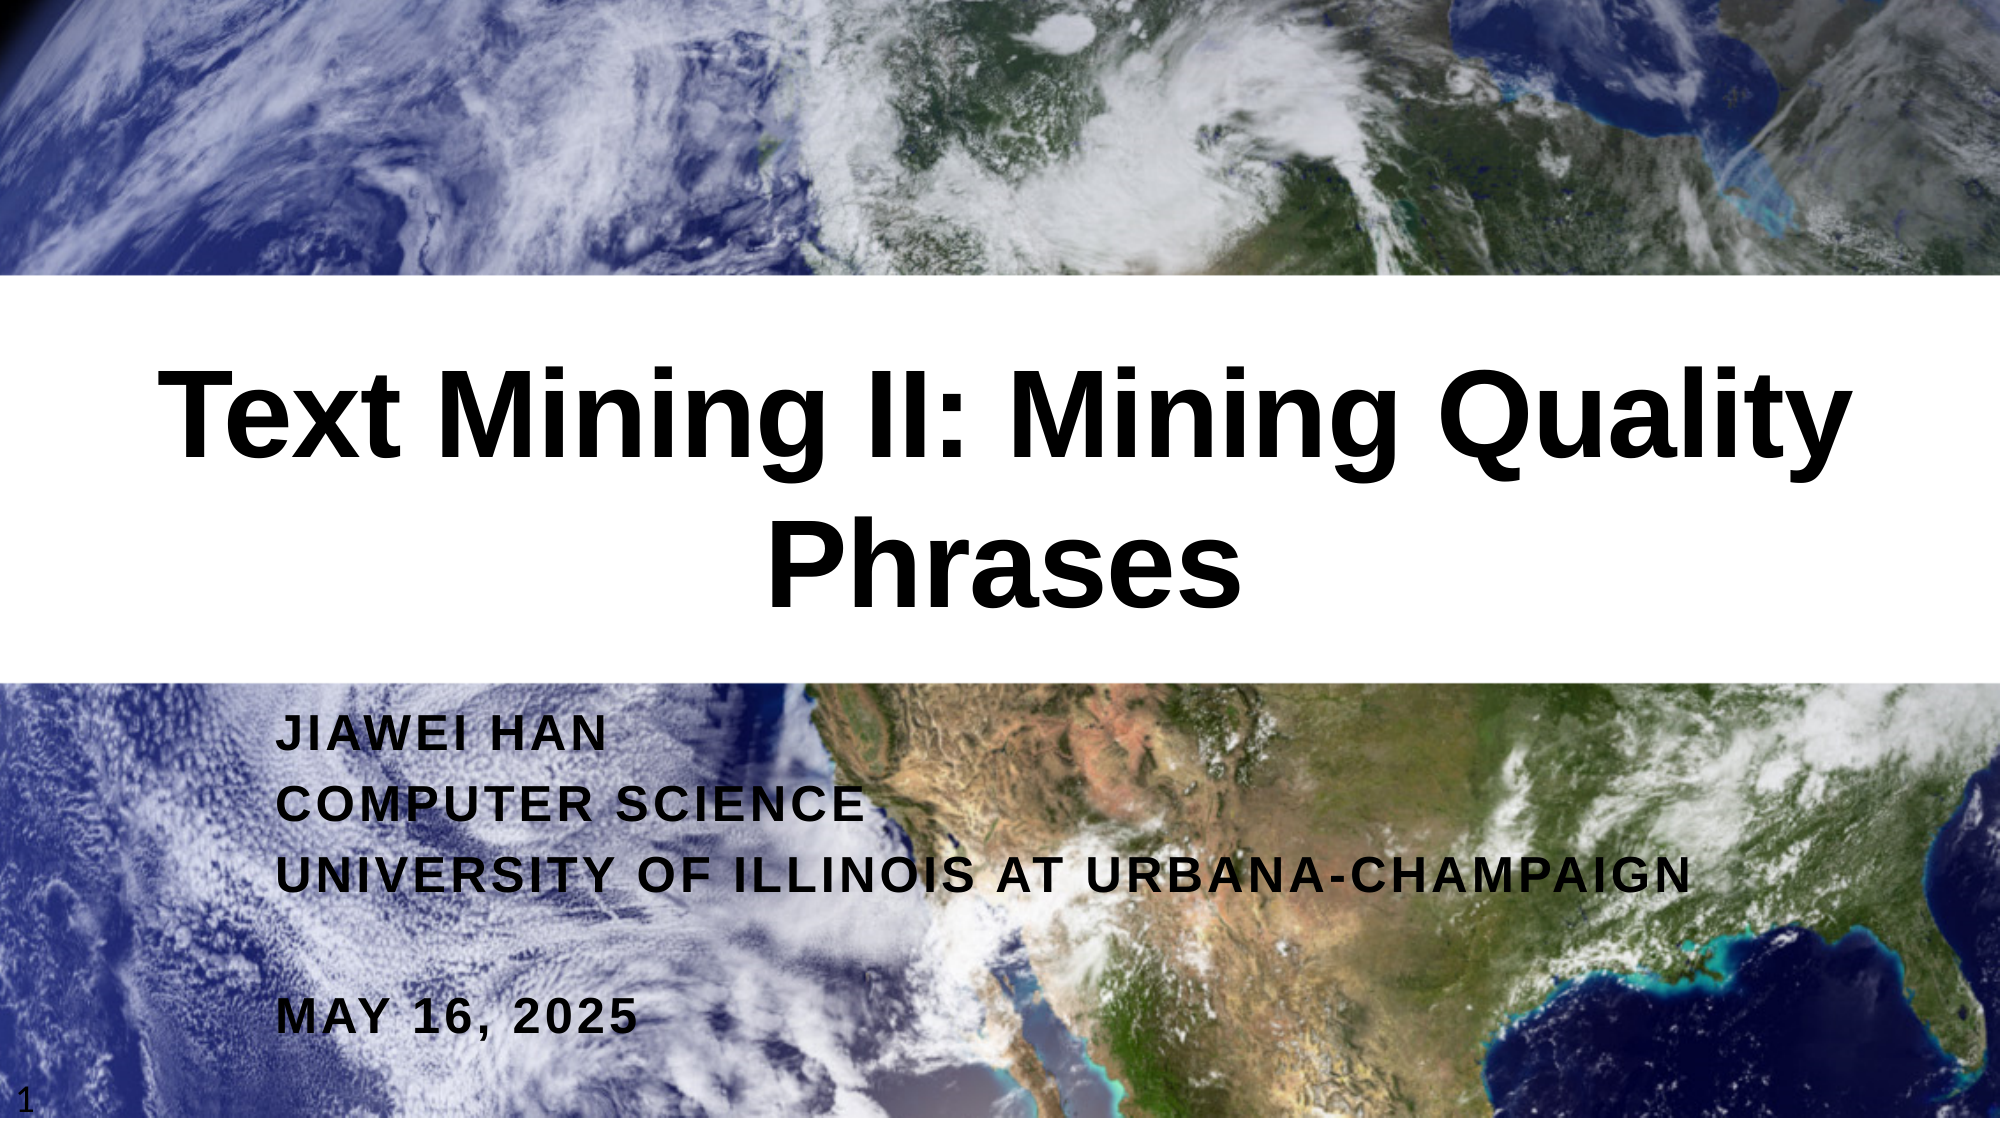

# Text Mining II: Mining Quality Phrases
Jiawei Han
Computer Science
University of Illinois at Urbana-Champaign

May 16, 2025
1